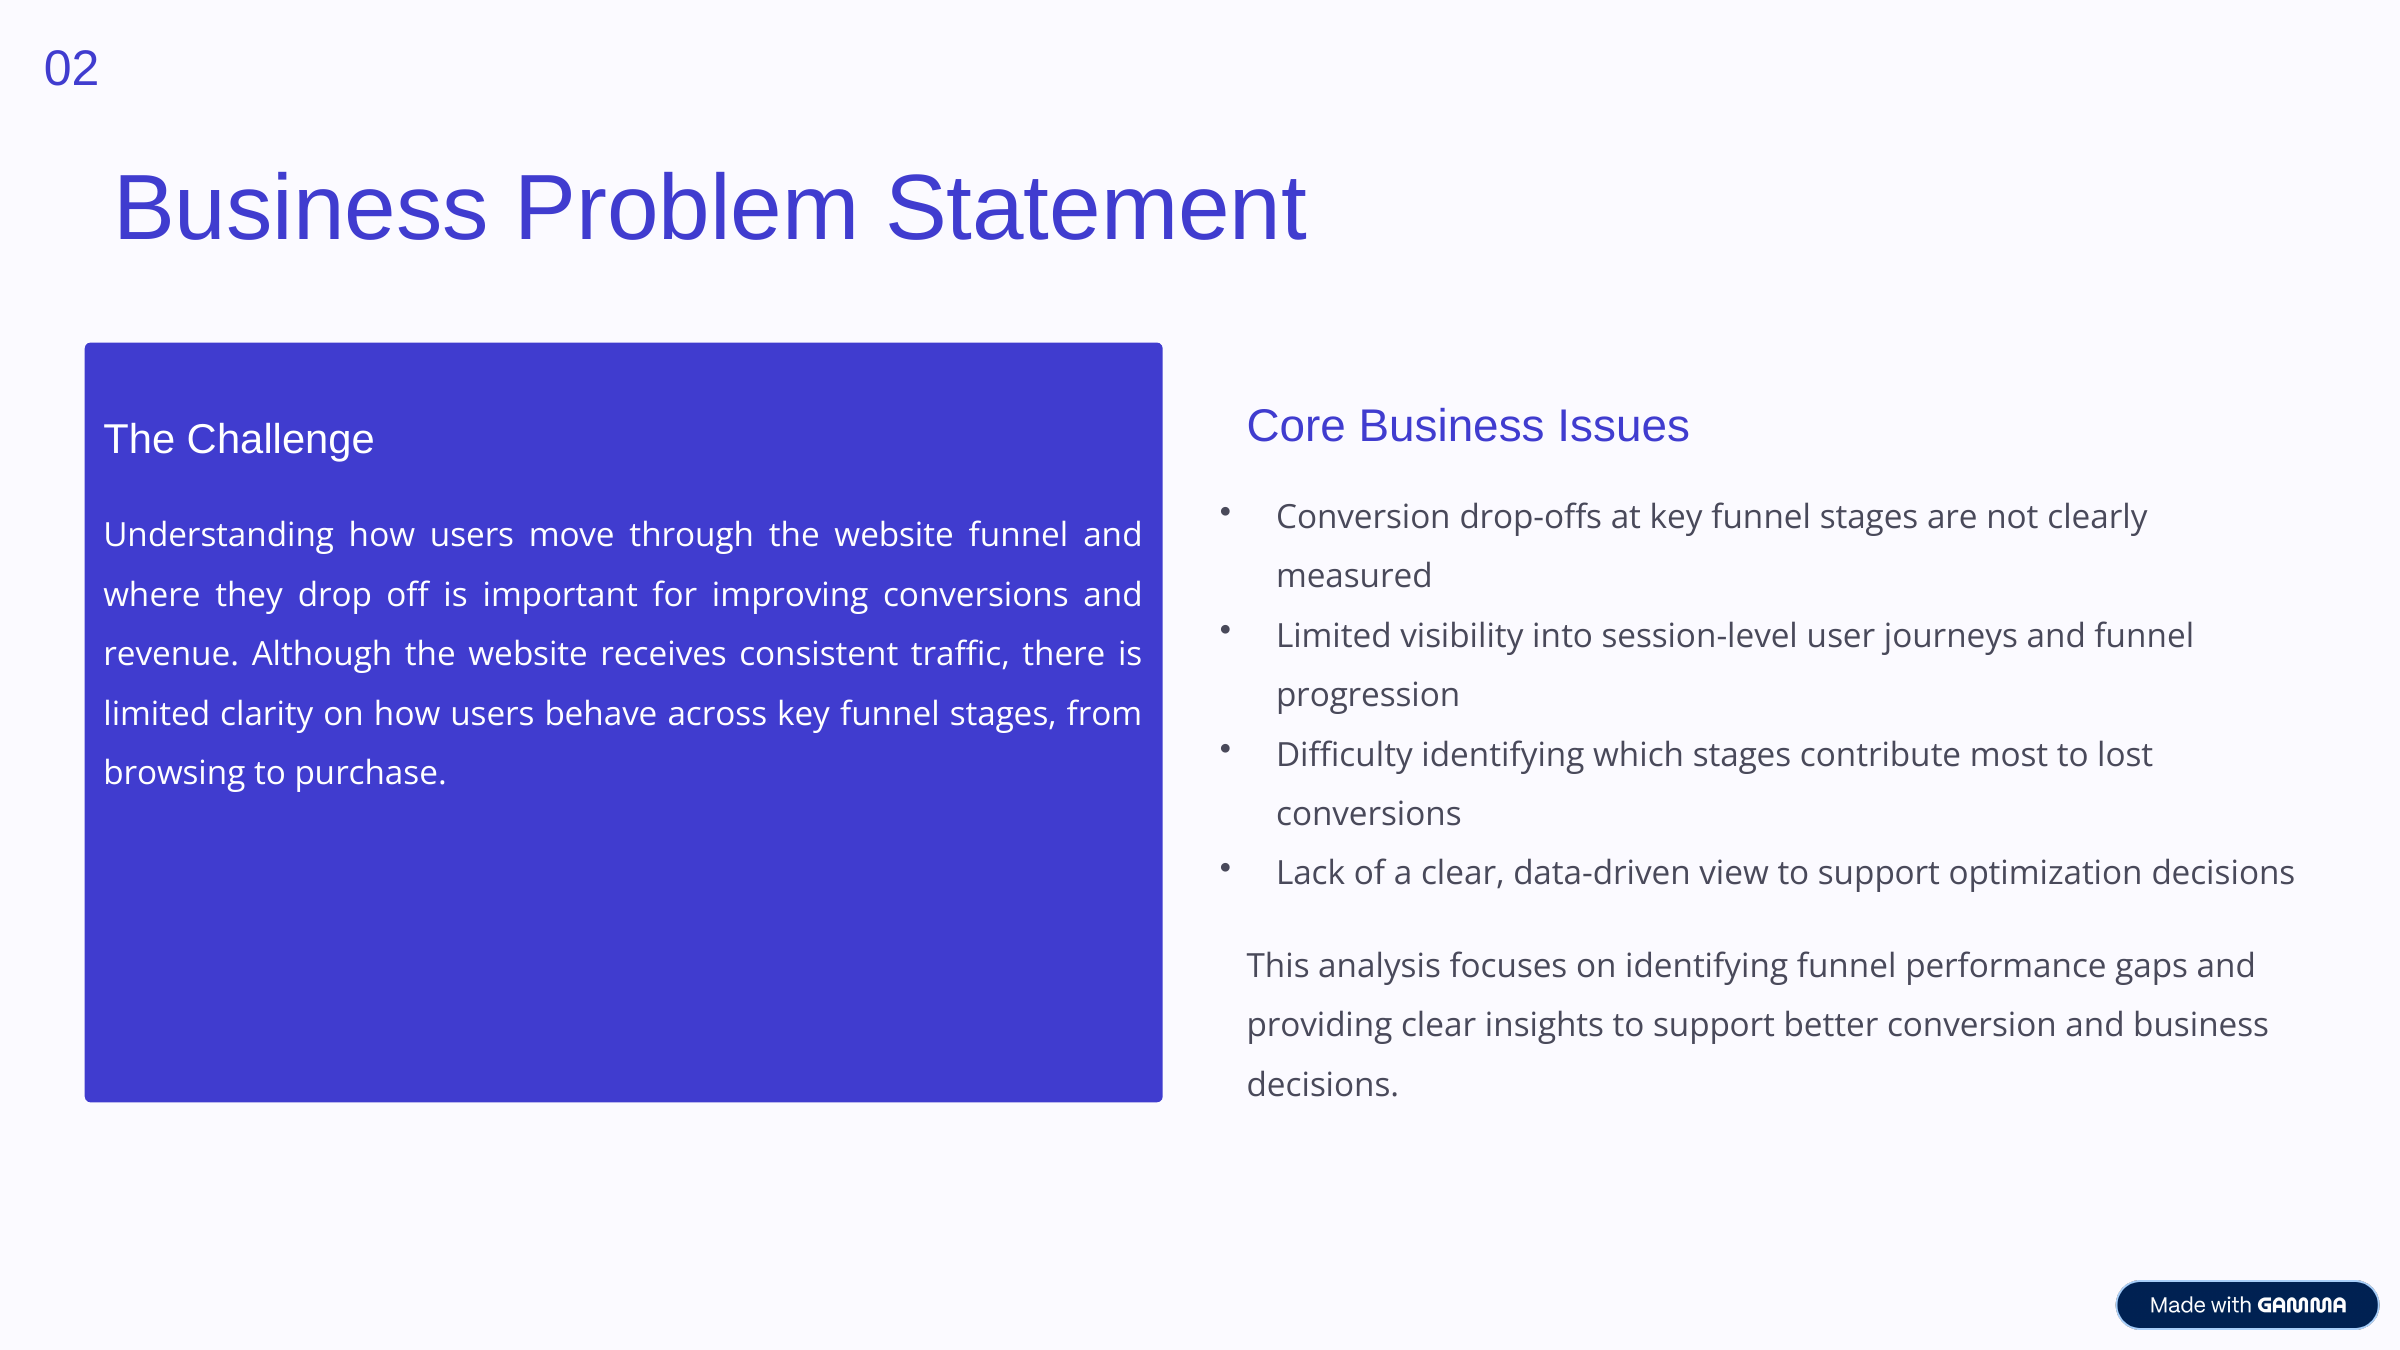

02
Business Problem Statement

The Challenge
Core Business Issues
Conversion drop-offs at key funnel stages are not clearly measured
Limited visibility into session-level user journeys and funnel progression
Difficulty identifying which stages contribute most to lost conversions
Lack of a clear, data-driven view to support optimization decisions

Understanding how users move through the website funnel and where they drop off is important for improving conversions and revenue. Although the website receives consistent traffic, there is limited clarity on how users behave across key funnel stages, from browsing to purchase.
This analysis focuses on identifying funnel performance gaps and providing clear insights to support better conversion and business decisions.